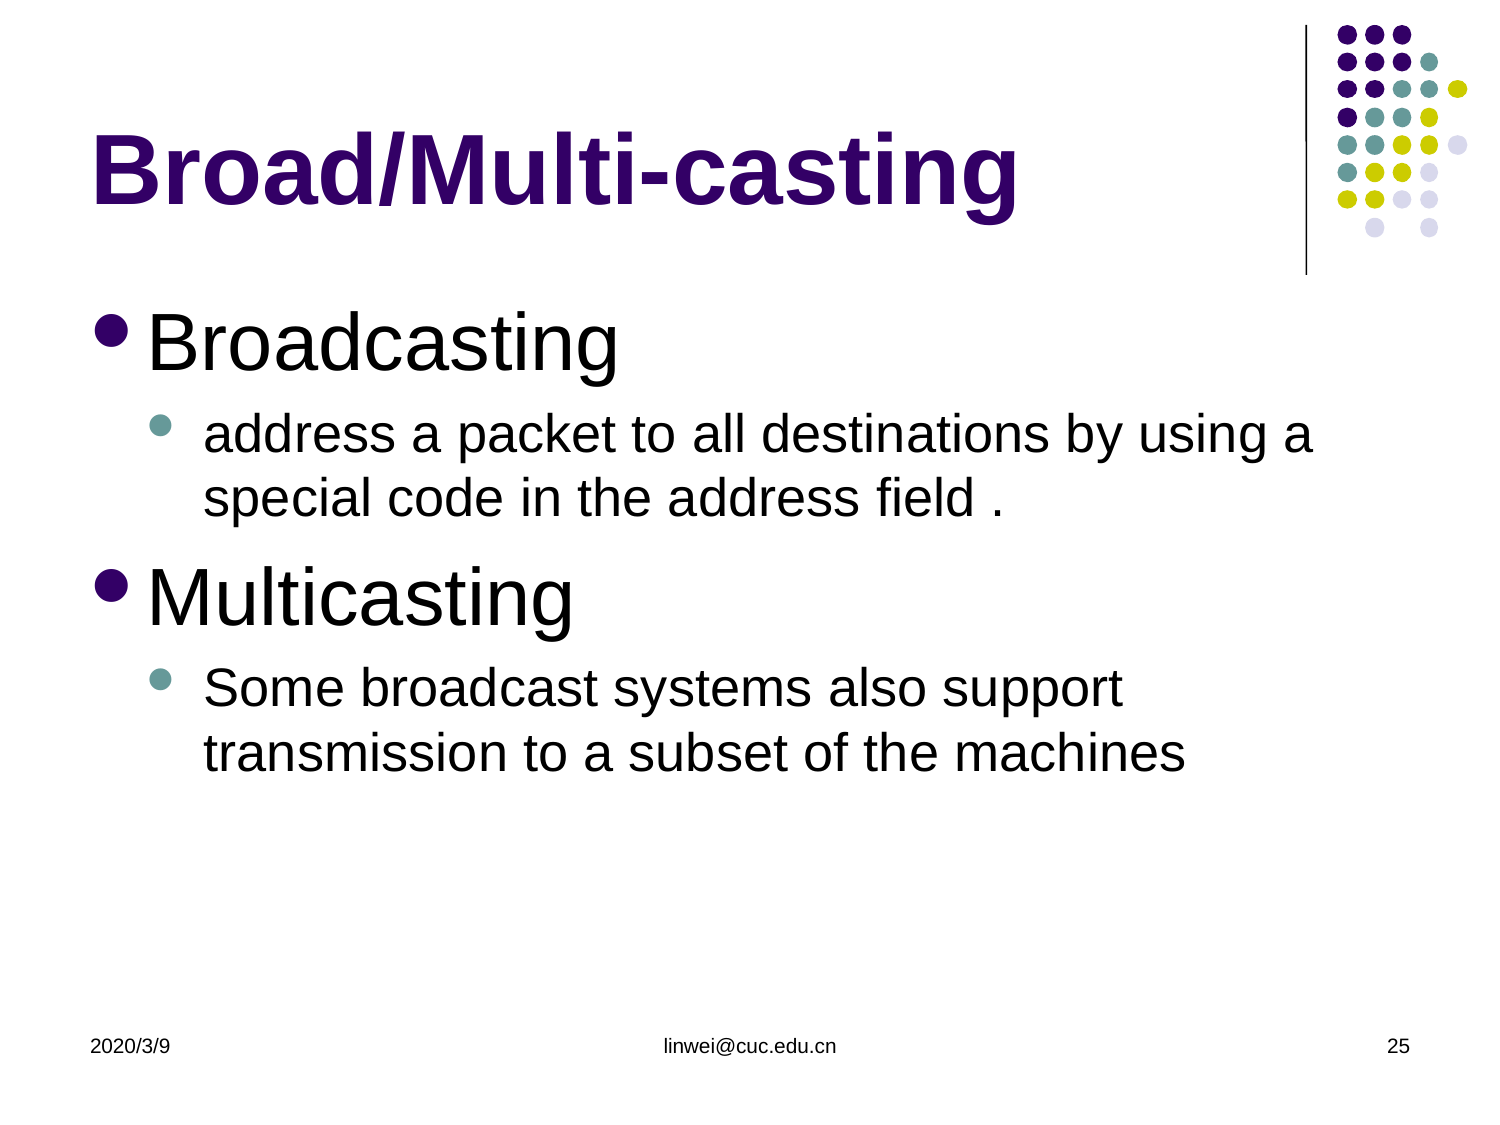

# Broad/Multi-casting
Broadcasting
address a packet to all destinations by using a special code in the address field .
Multicasting
Some broadcast systems also support transmission to a subset of the machines
2020/3/9
linwei@cuc.edu.cn
25